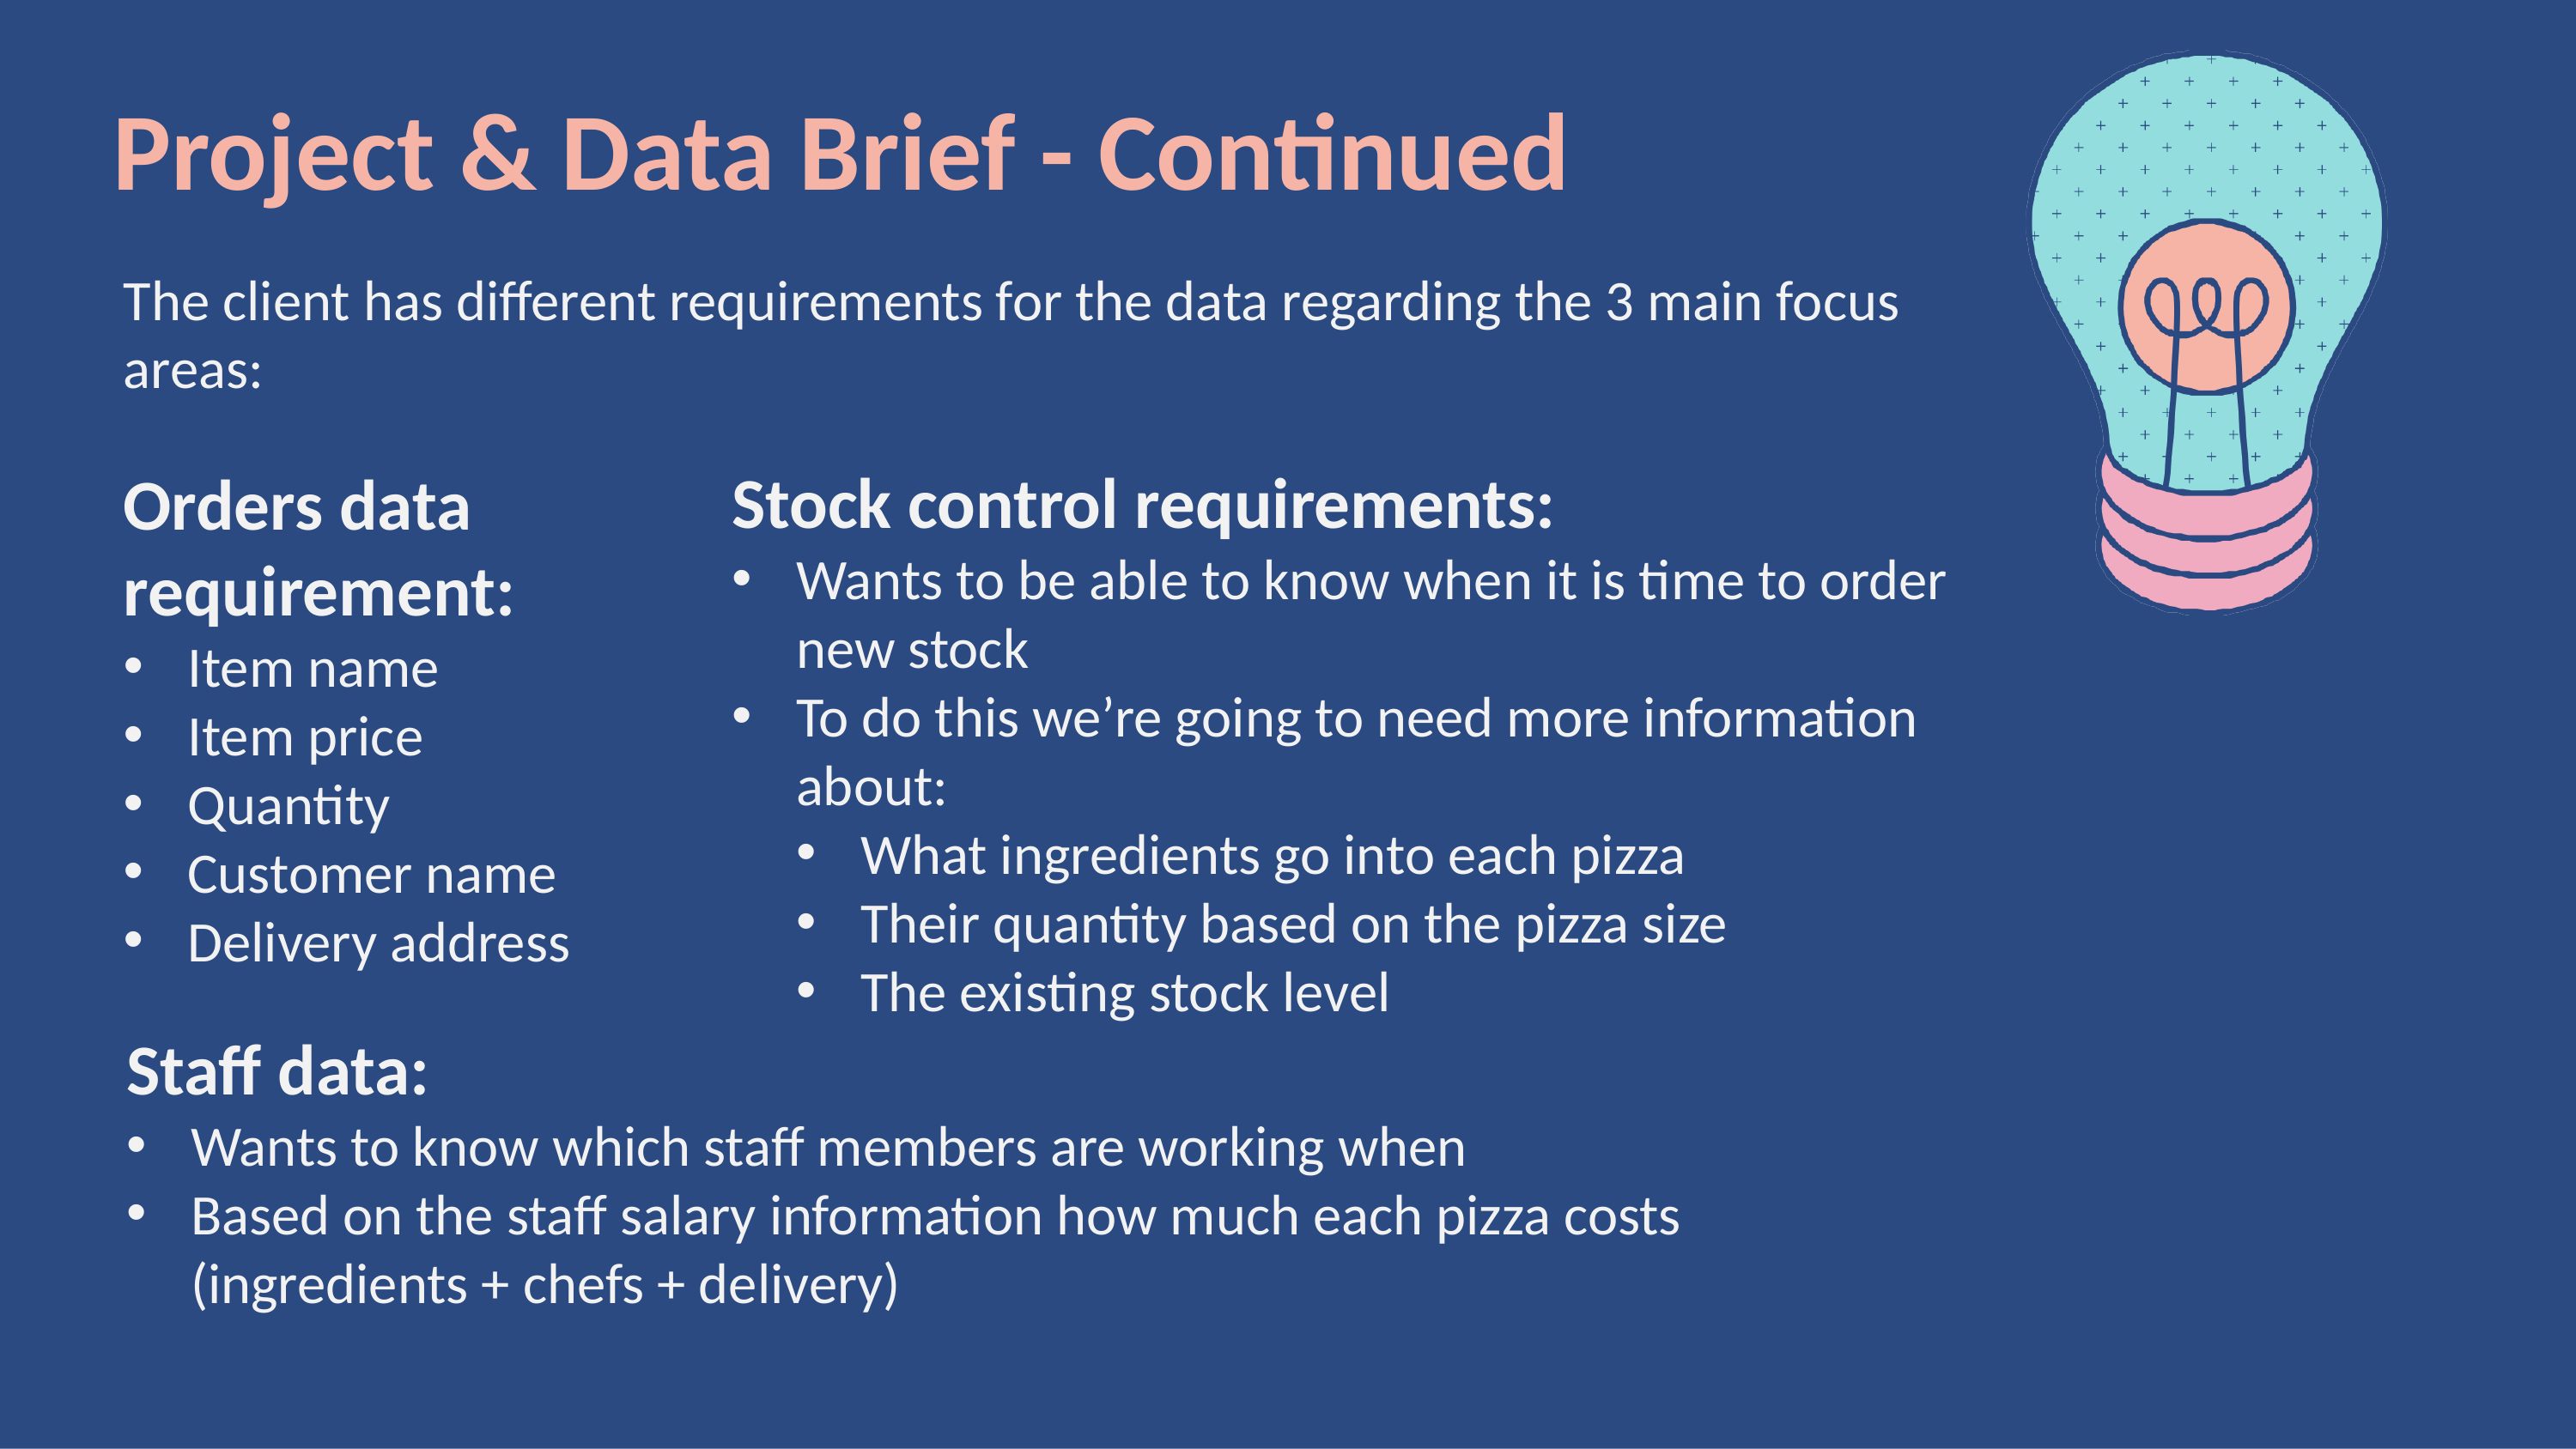

# Project & Data Brief - Continued
The client has different requirements for the data regarding the 3 main focus areas:
Stock control requirements:
Wants to be able to know when it is time to order new stock
To do this we’re going to need more information about:
What ingredients go into each pizza
Their quantity based on the pizza size
The existing stock level
Orders data requirement:
Item name
Item price
Quantity
Customer name
Delivery address
Staff data:
Wants to know which staff members are working when
Based on the staff salary information how much each pizza costs (ingredients + chefs + delivery)